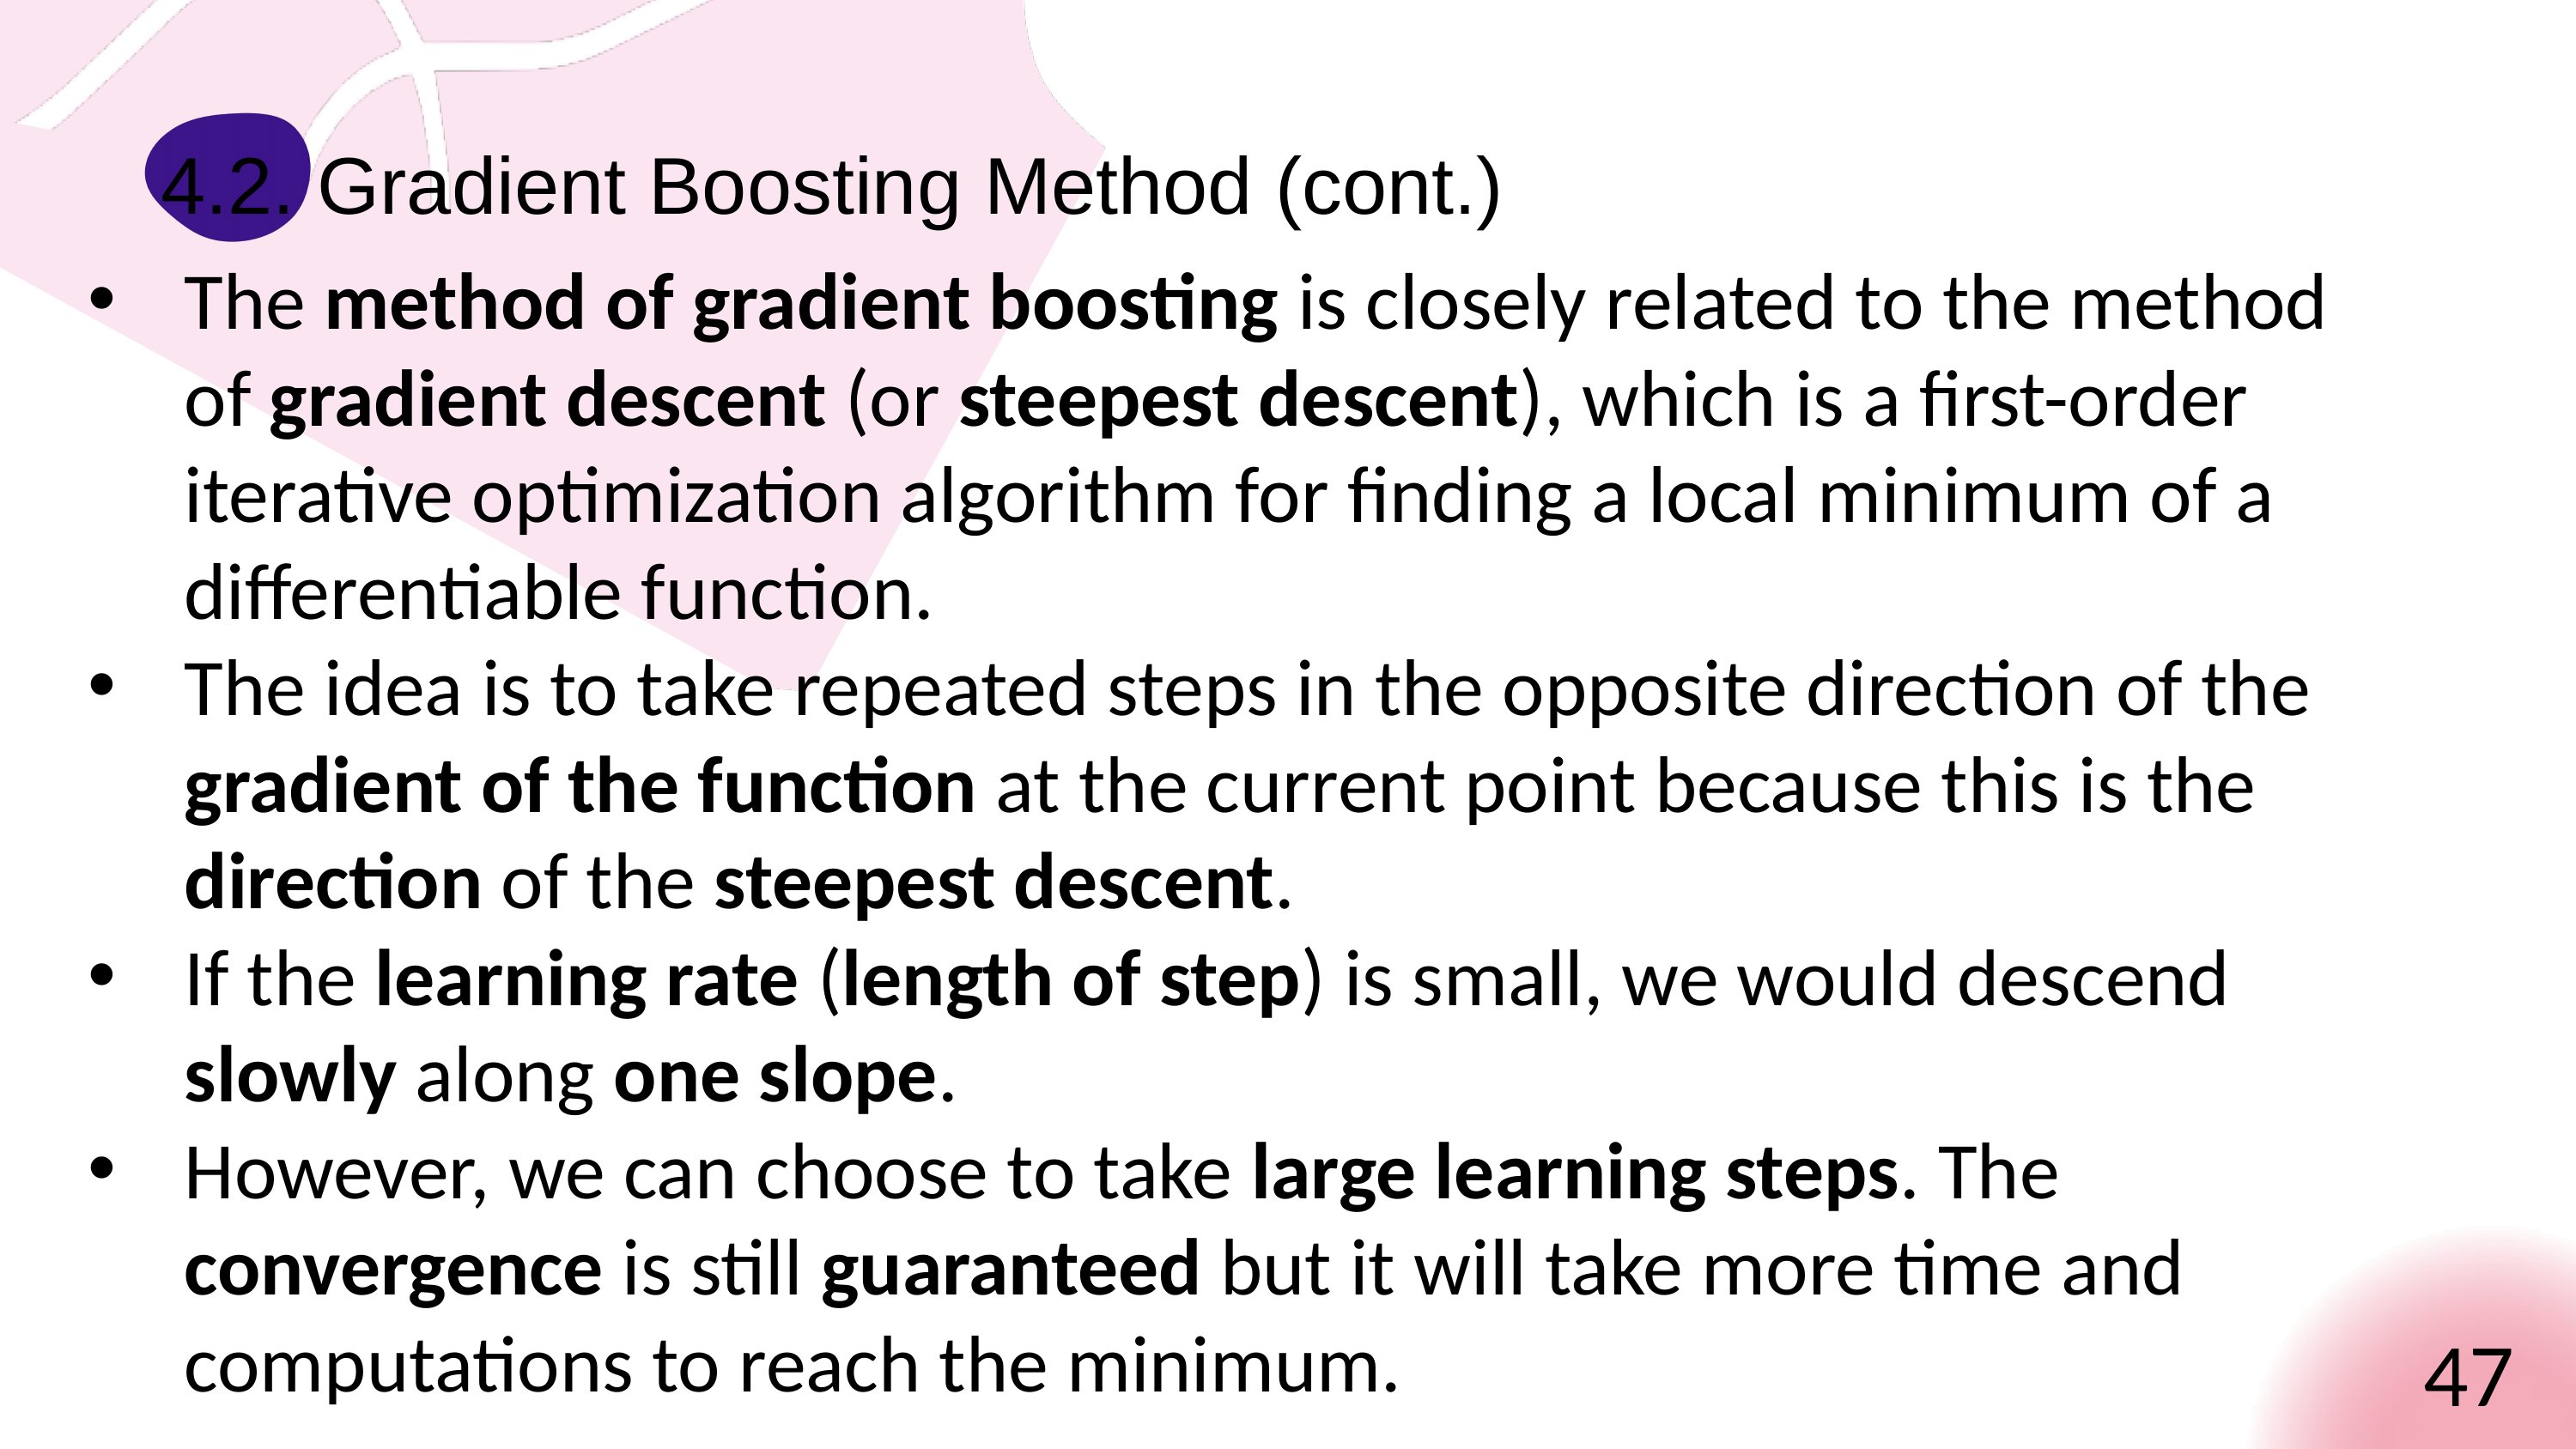

4.2. Gradient Boosting Method (cont.)

The method of gradient boosting is closely related to the method of gradient descent (or steepest descent), which is a first-order iterative optimization algorithm for finding a local minimum of a differentiable function.
The idea is to take repeated steps in the opposite direction of the gradient of the function at the current point because this is the direction of the steepest descent.
If the learning rate (length of step) is small, we would descend slowly along one slope.
However, we can choose to take large learning steps. The convergence is still guaranteed but it will take more time and computations to reach the minimum.

47